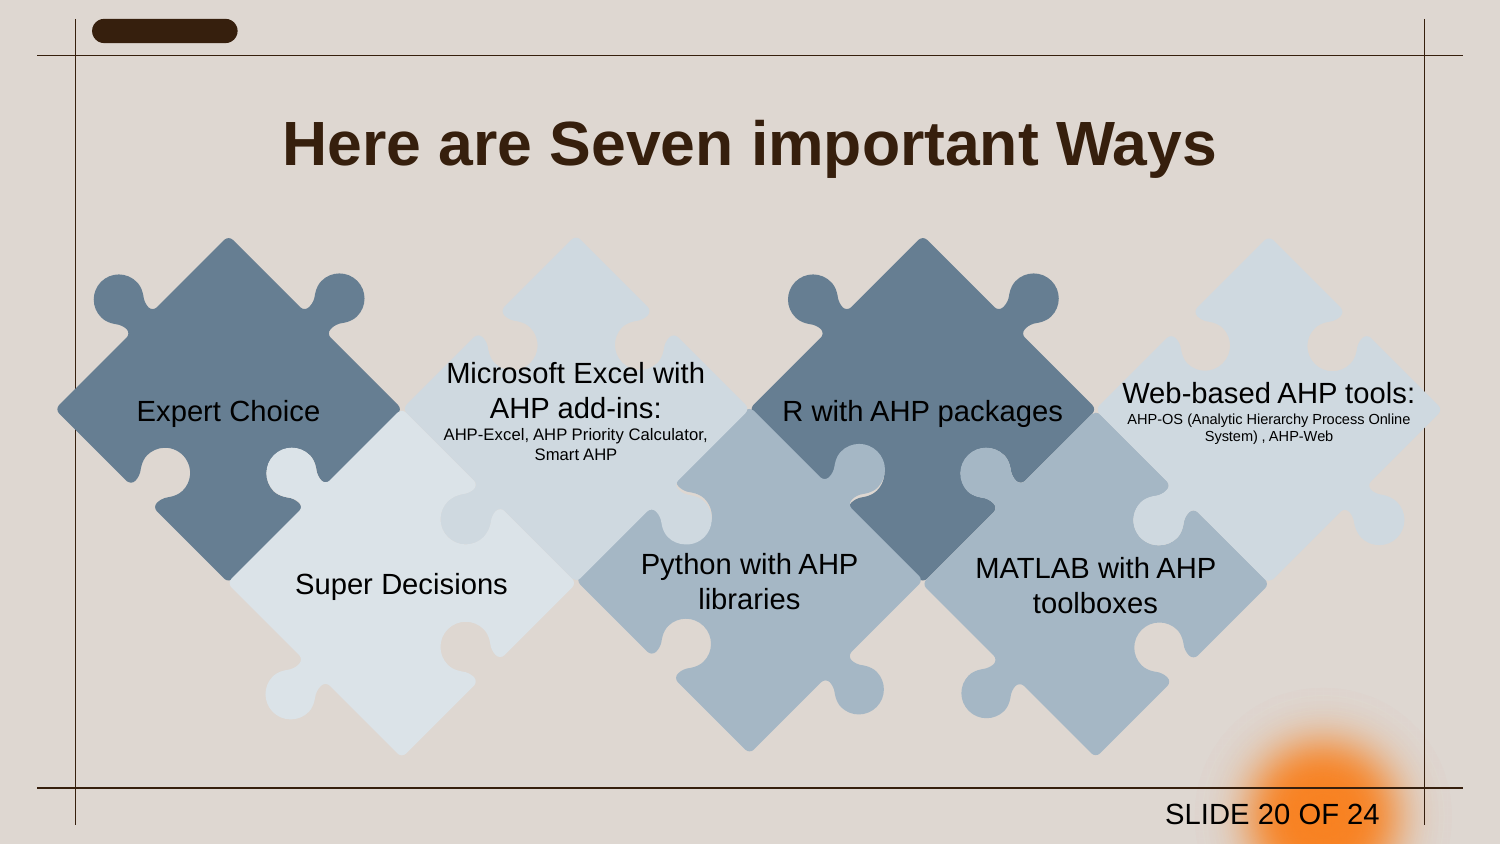

# Here are Seven important Ways
Microsoft Excel with AHP add-ins:
AHP-Excel, AHP Priority Calculator, Smart AHP
Expert Choice
R with AHP packages
Web-based AHP tools:
AHP-OS (Analytic Hierarchy Process Online System) , AHP-Web
Python with AHP libraries
Super Decisions
MATLAB with AHP toolboxes